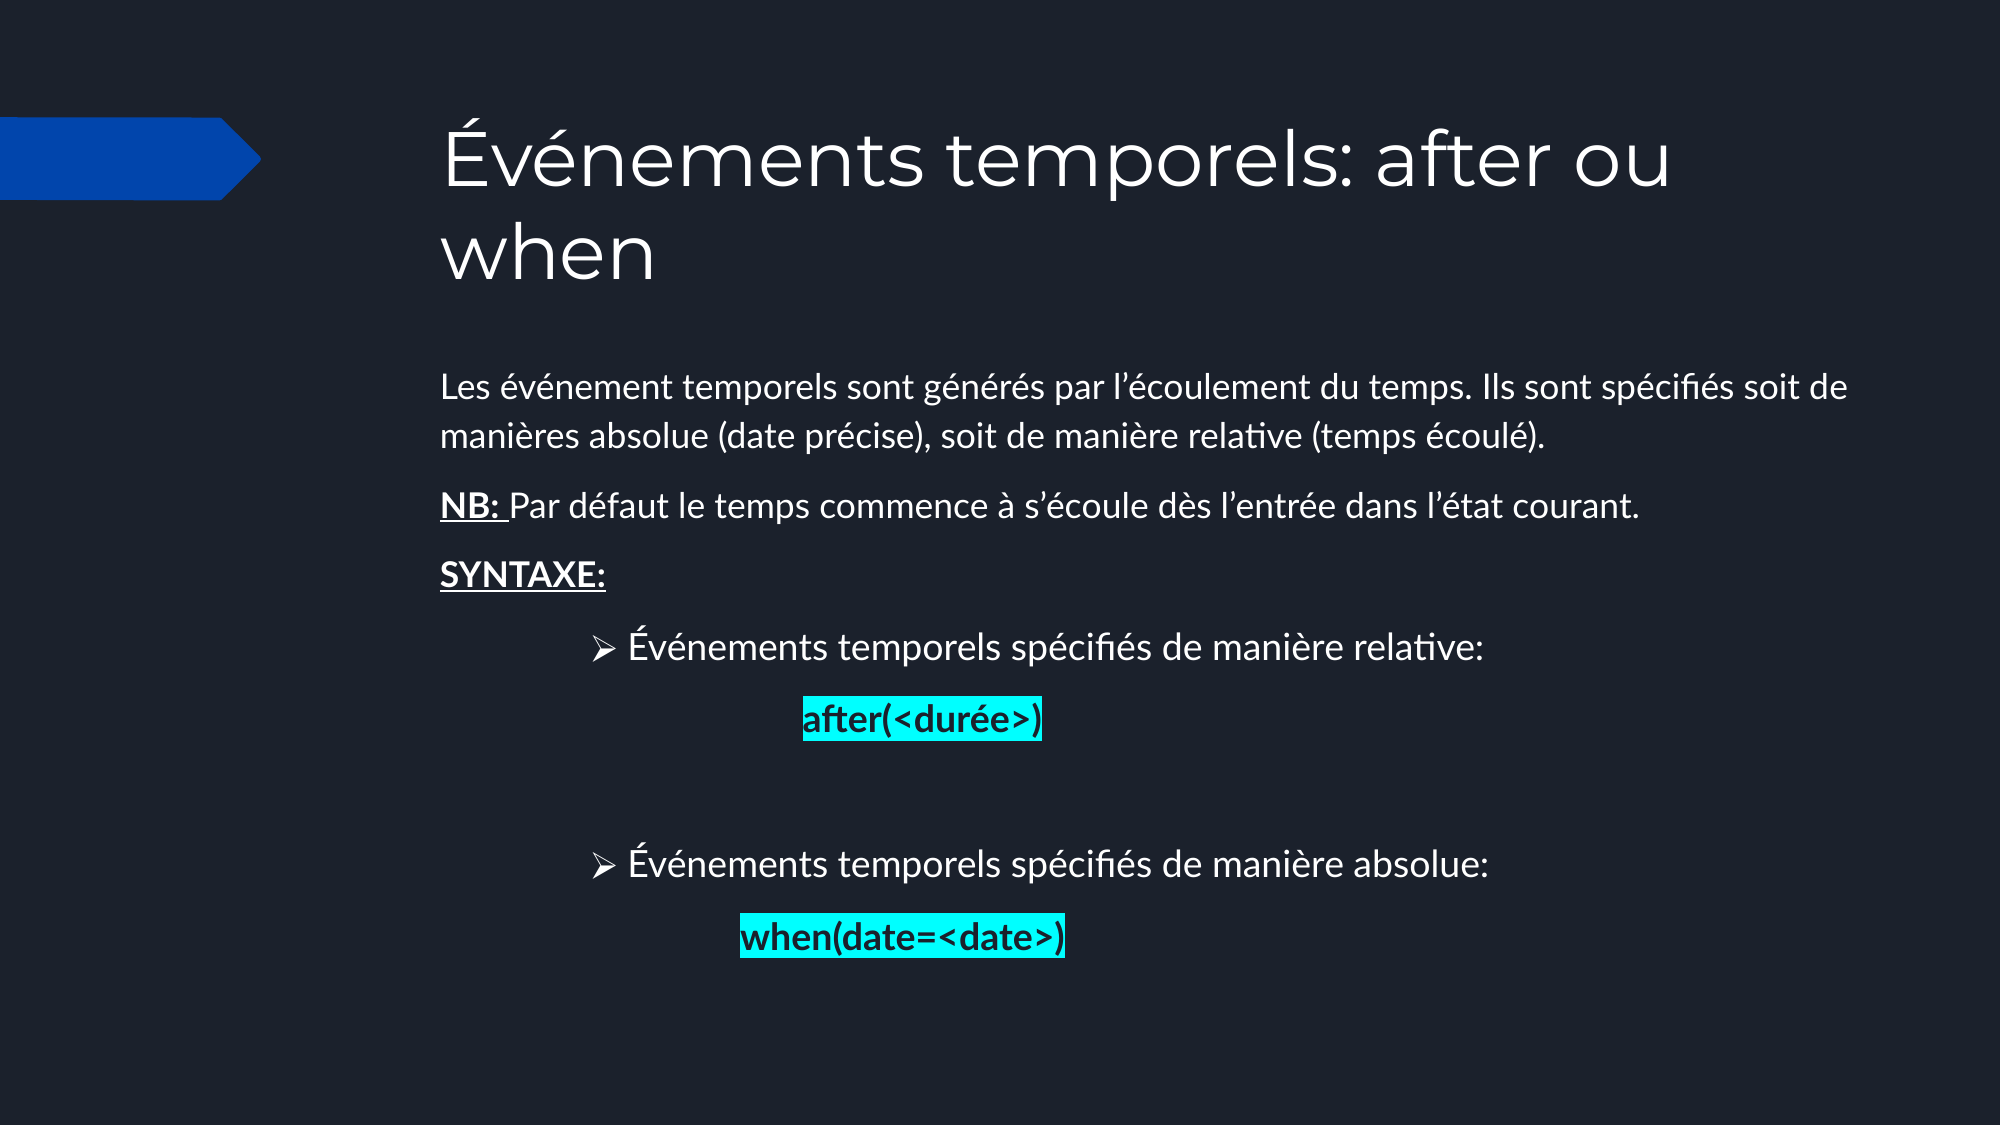

# Événements temporels: after ou when
Les événement temporels sont générés par l’écoulement du temps. Ils sont spécifiés soit de manières absolue (date précise), soit de manière relative (temps écoulé).
NB: Par défaut le temps commence à s’écoule dès l’entrée dans l’état courant.
SYNTAXE:
Événements temporels spécifiés de manière relative:
		after(<durée>)

Événements temporels spécifiés de manière absolue:
	when(date=<date>)